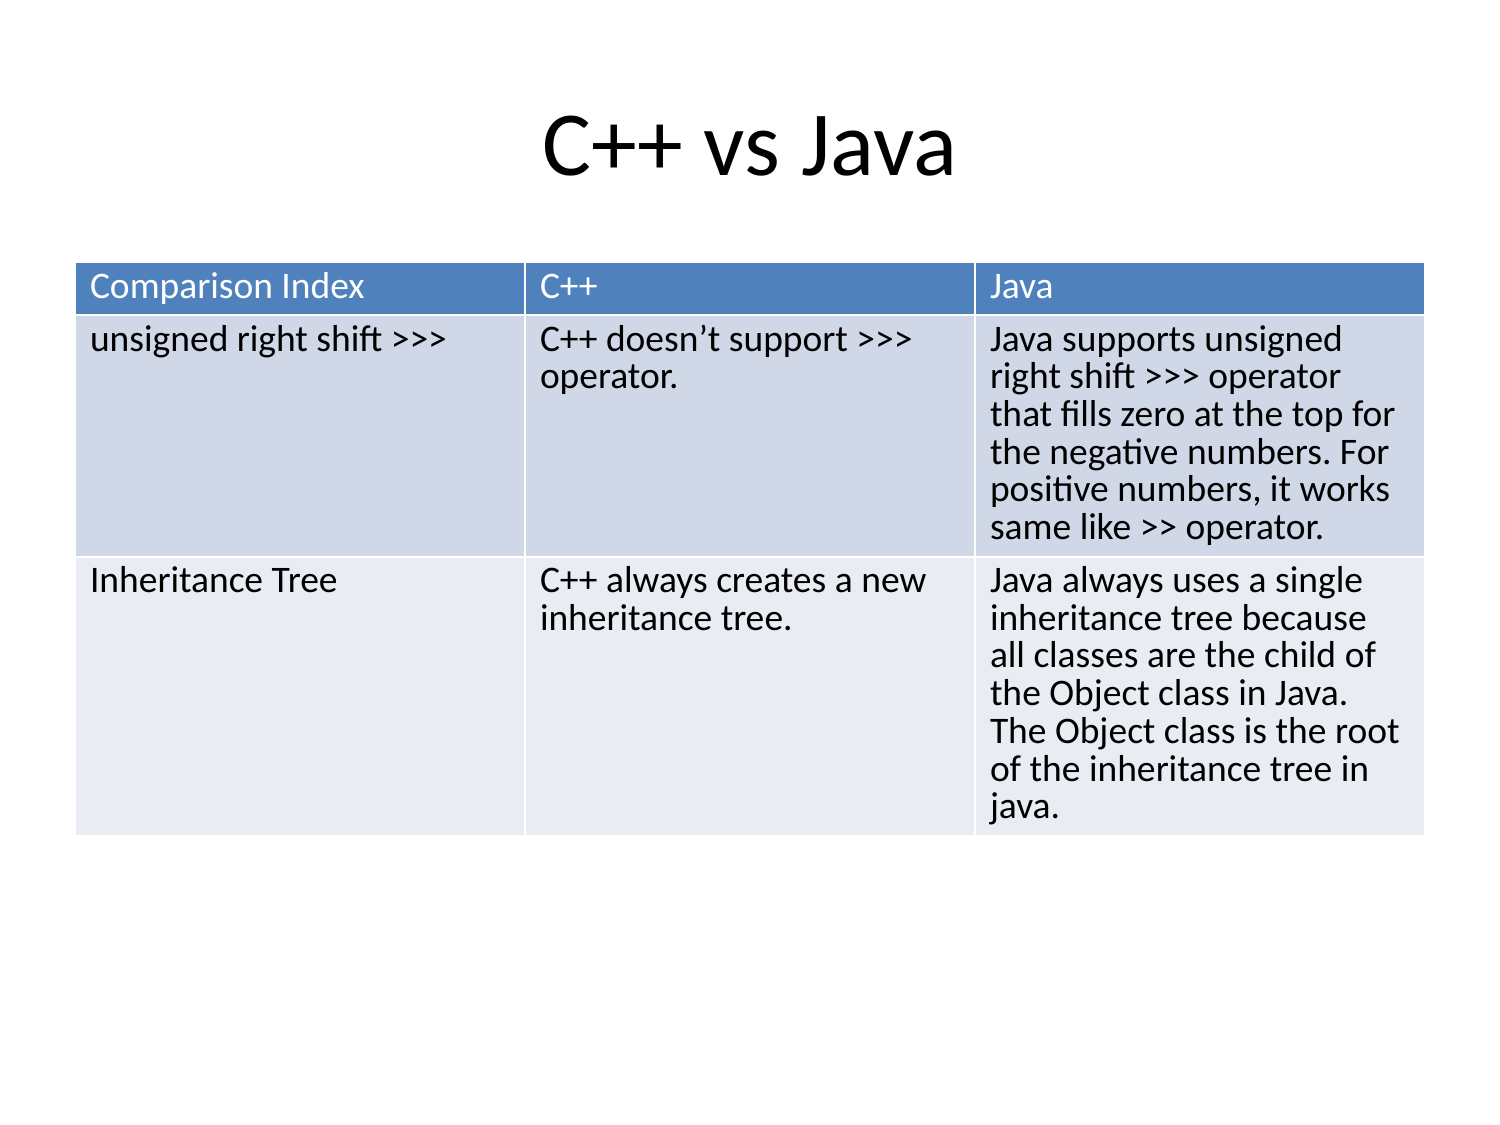

# C++ vs Java
| Comparison Index | C++ | Java |
| --- | --- | --- |
| unsigned right shift >>> | C++ doesn’t support >>> operator. | Java supports unsigned right shift >>> operator that fills zero at the top for the negative numbers. For positive numbers, it works same like >> operator. |
| Inheritance Tree | C++ always creates a new inheritance tree. | Java always uses a single inheritance tree because all classes are the child of the Object class in Java. The Object class is the root of the inheritance tree in java. |